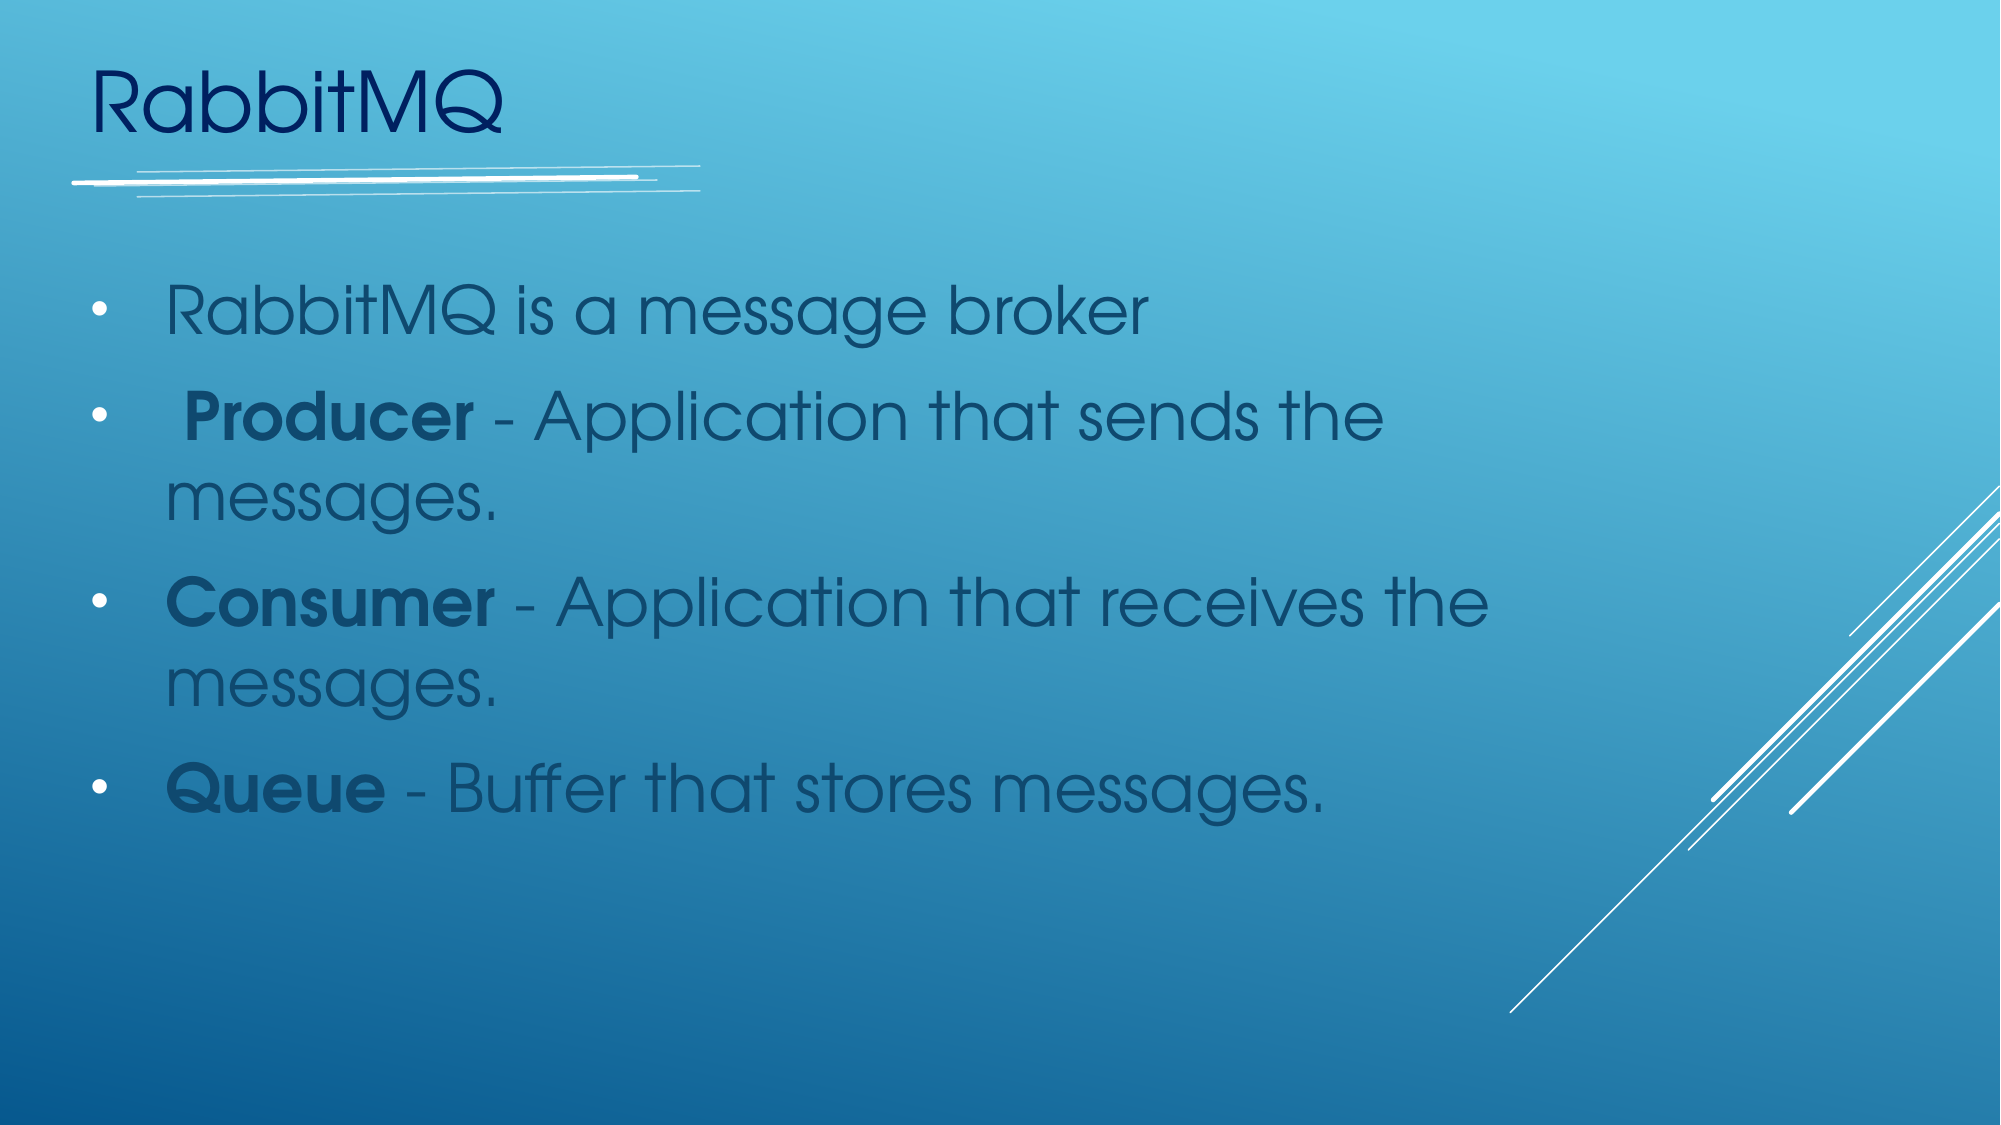

RabbitMQ
RabbitMQ is a message broker
 Producer - Application that sends the messages.
Consumer - Application that receives the messages.
Queue - Buffer that stores messages.